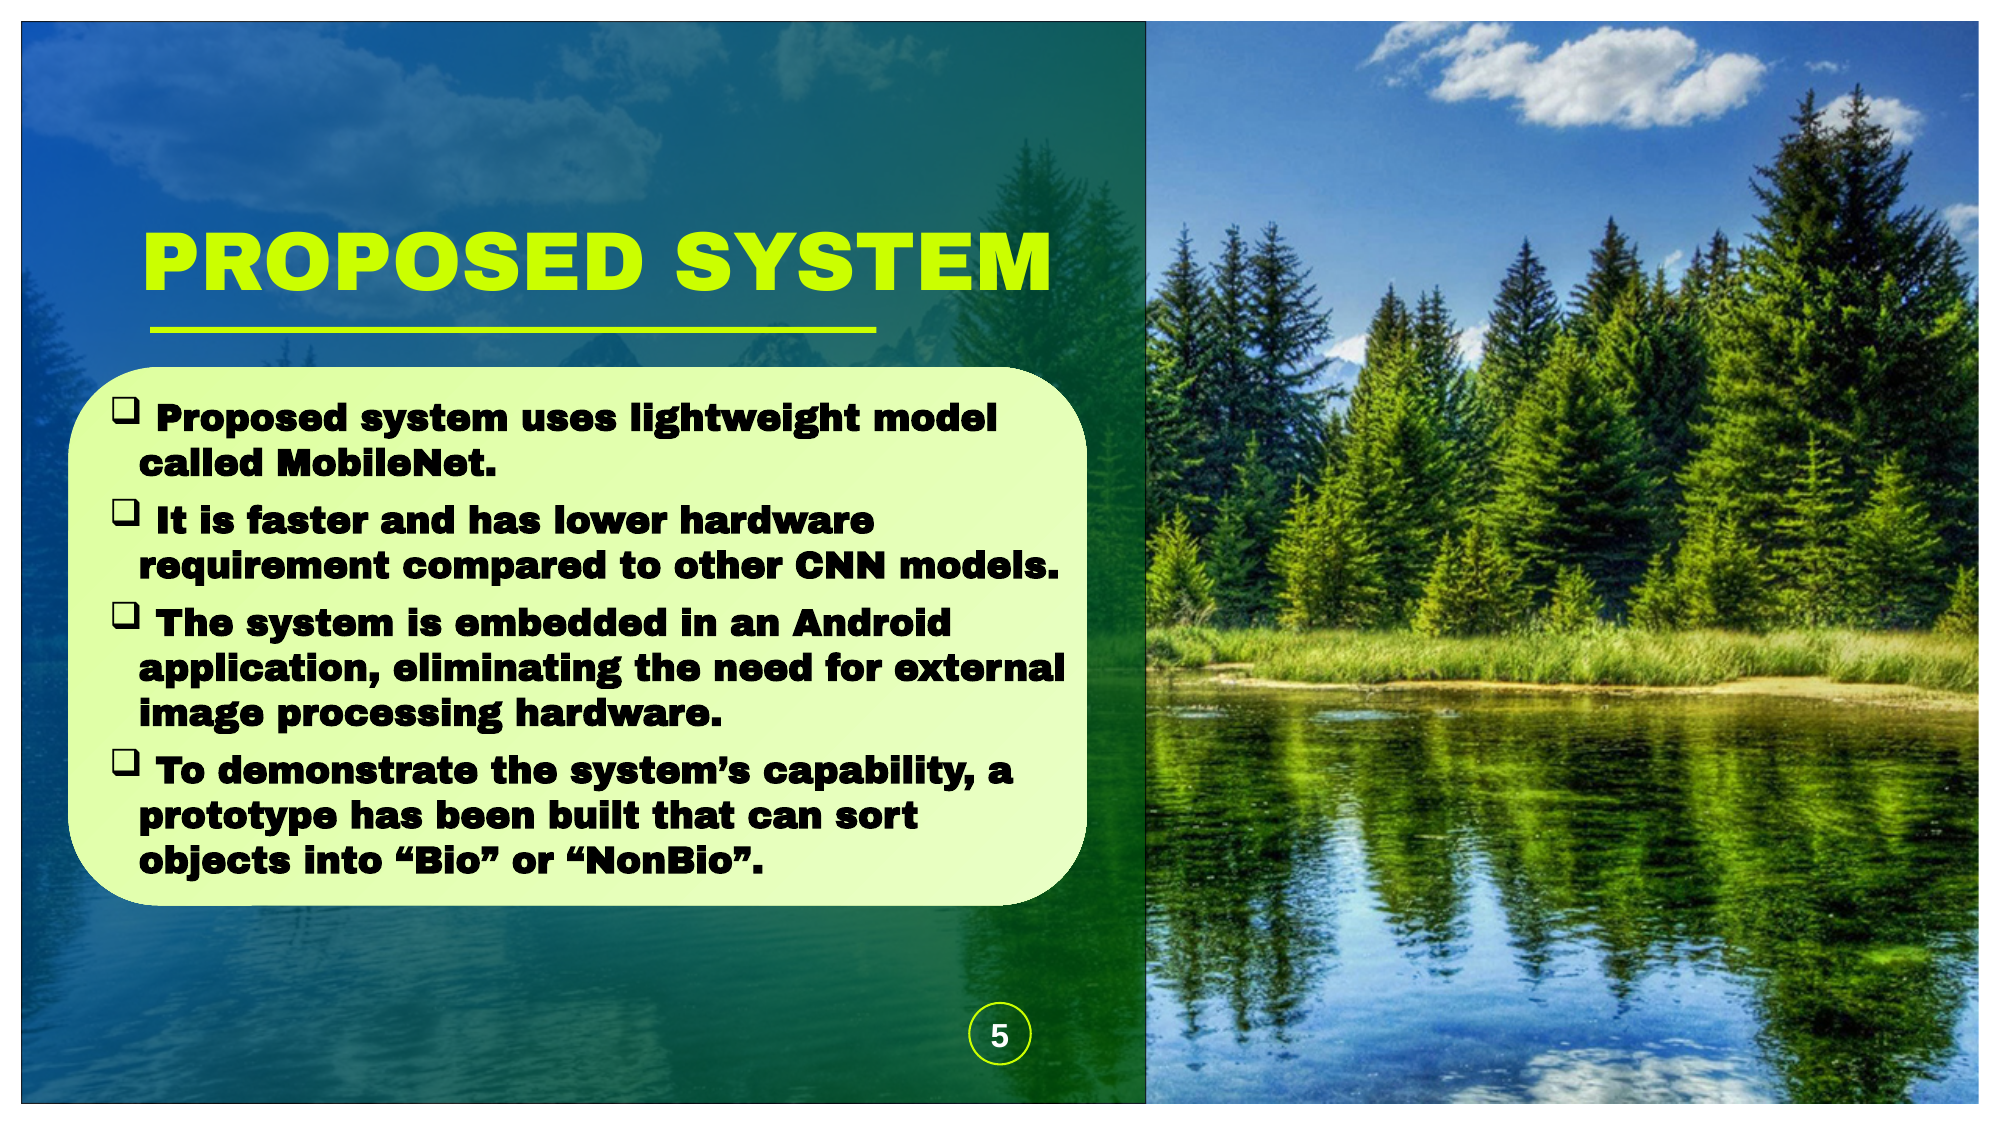

# PROPOSED SYSTEM

 Proposed system uses lightweight model called MobileNet.
 It is faster and has lower hardware requirement compared to other CNN models.
 The system is embedded in an Android application, eliminating the need for external image processing hardware.
 To demonstrate the system’s capability, a prototype has been built that can sort objects into “Bio” or “NonBio”.
5